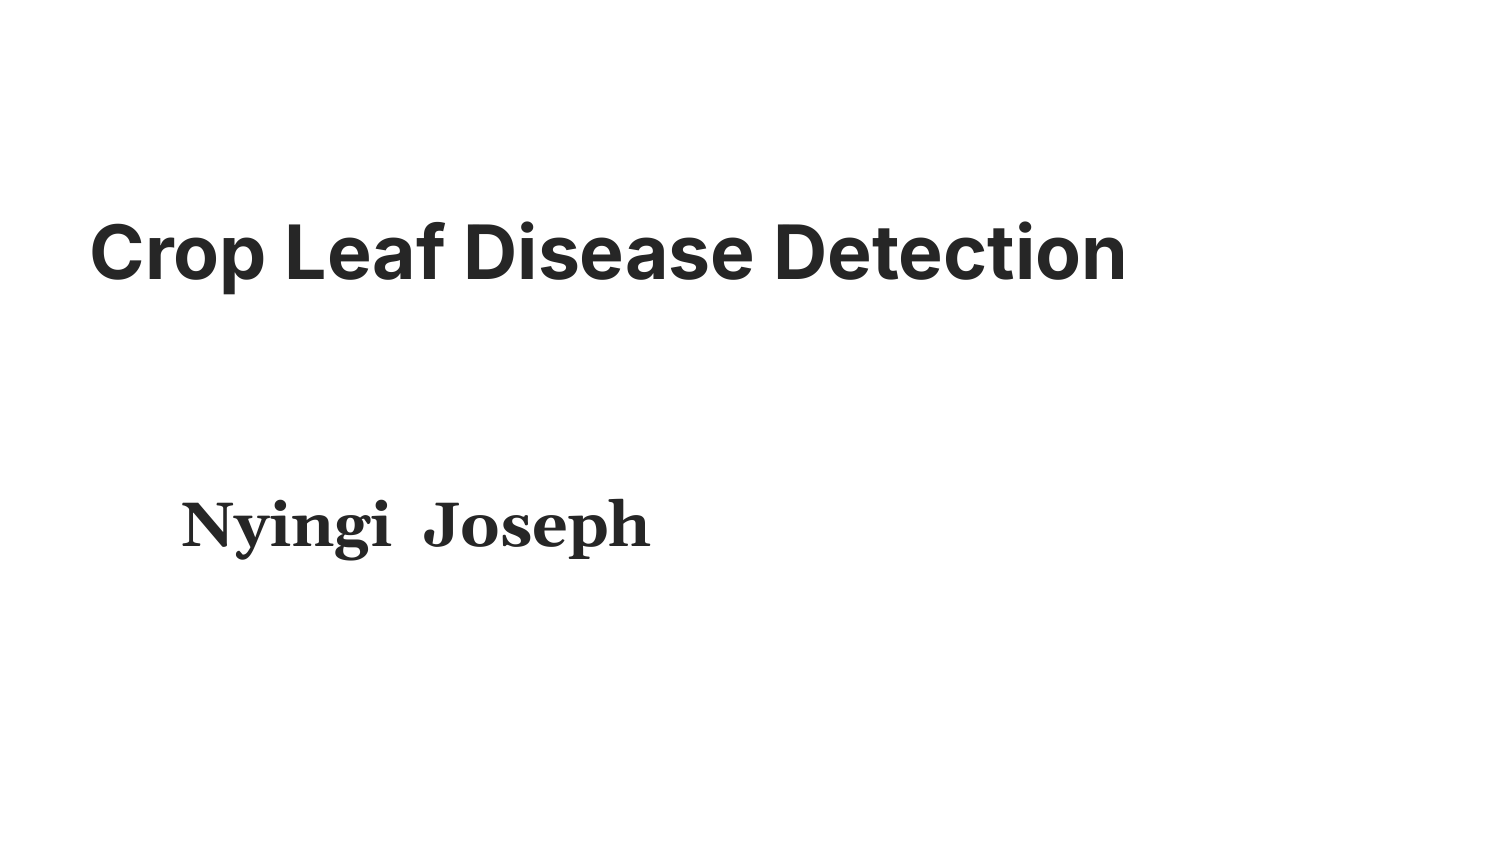

# Crop Leaf Disease Detection
Nyingi  Joseph